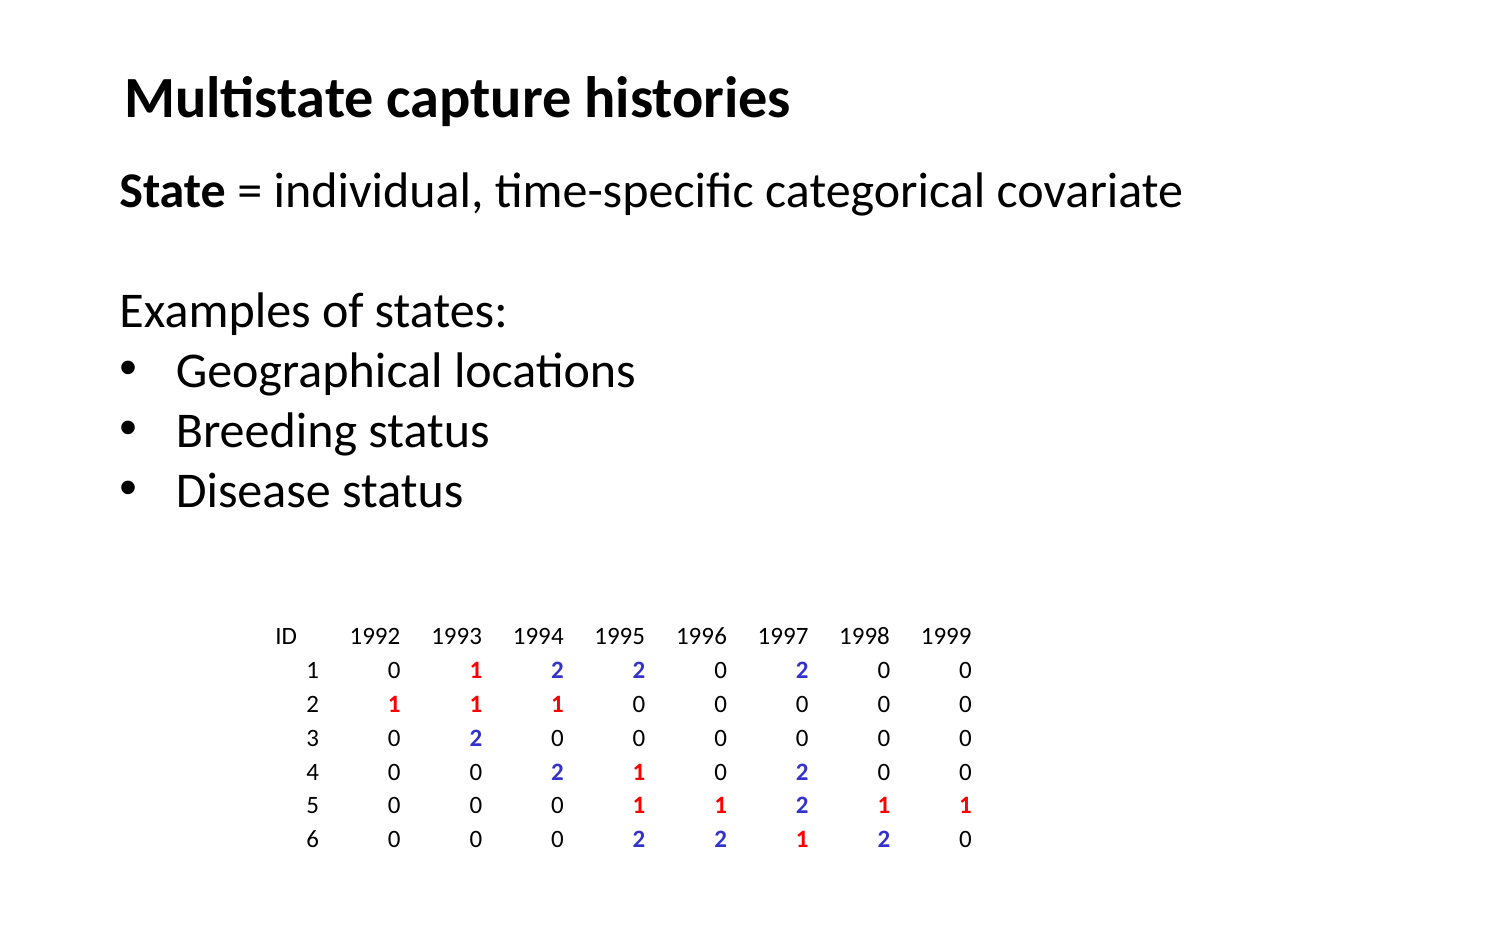

Multistate capture histories
State = individual, time-specific categorical covariate

Examples of states:
Geographical locations
Breeding status
Disease status

| ID | 1992 | 1993 | 1994 | 1995 | 1996 | 1997 | 1998 | 1999 |
| --- | --- | --- | --- | --- | --- | --- | --- | --- |
| 1 | 0 | 1 | 2 | 2 | 0 | 2 | 0 | 0 |
| 2 | 1 | 1 | 1 | 0 | 0 | 0 | 0 | 0 |
| 3 | 0 | 2 | 0 | 0 | 0 | 0 | 0 | 0 |
| 4 | 0 | 0 | 2 | 1 | 0 | 2 | 0 | 0 |
| 5 | 0 | 0 | 0 | 1 | 1 | 2 | 1 | 1 |
| 6 | 0 | 0 | 0 | 2 | 2 | 1 | 2 | 0 |